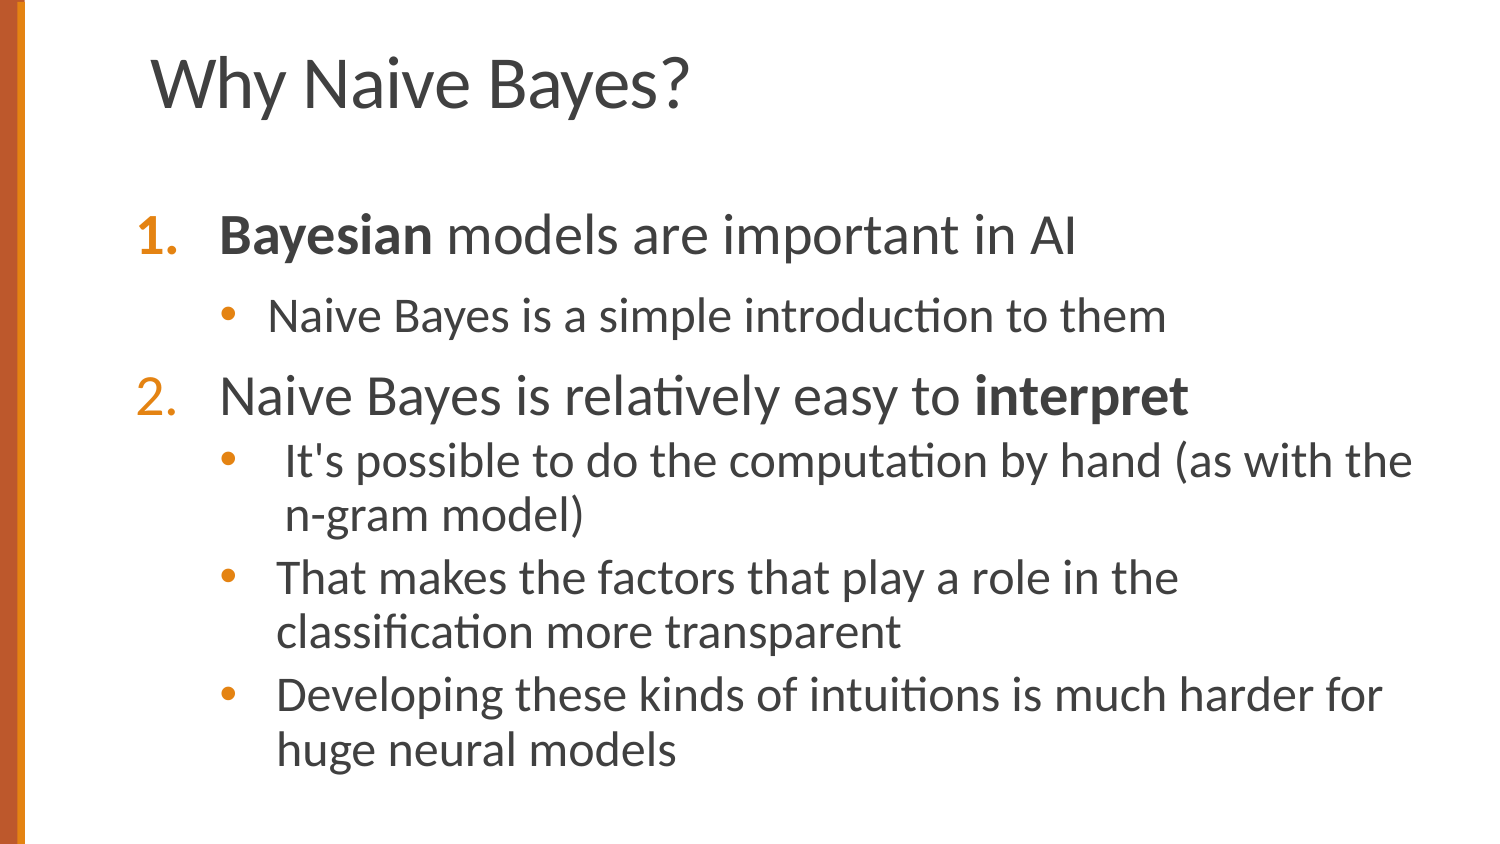

# Why Naive Bayes?
Bayesian models are important in AI
Naive Bayes is a simple introduction to them
Naive Bayes is relatively easy to interpret
It's possible to do the computation by hand (as with the n-gram model)
That makes the factors that play a role in the classification more transparent
Developing these kinds of intuitions is much harder for huge neural models